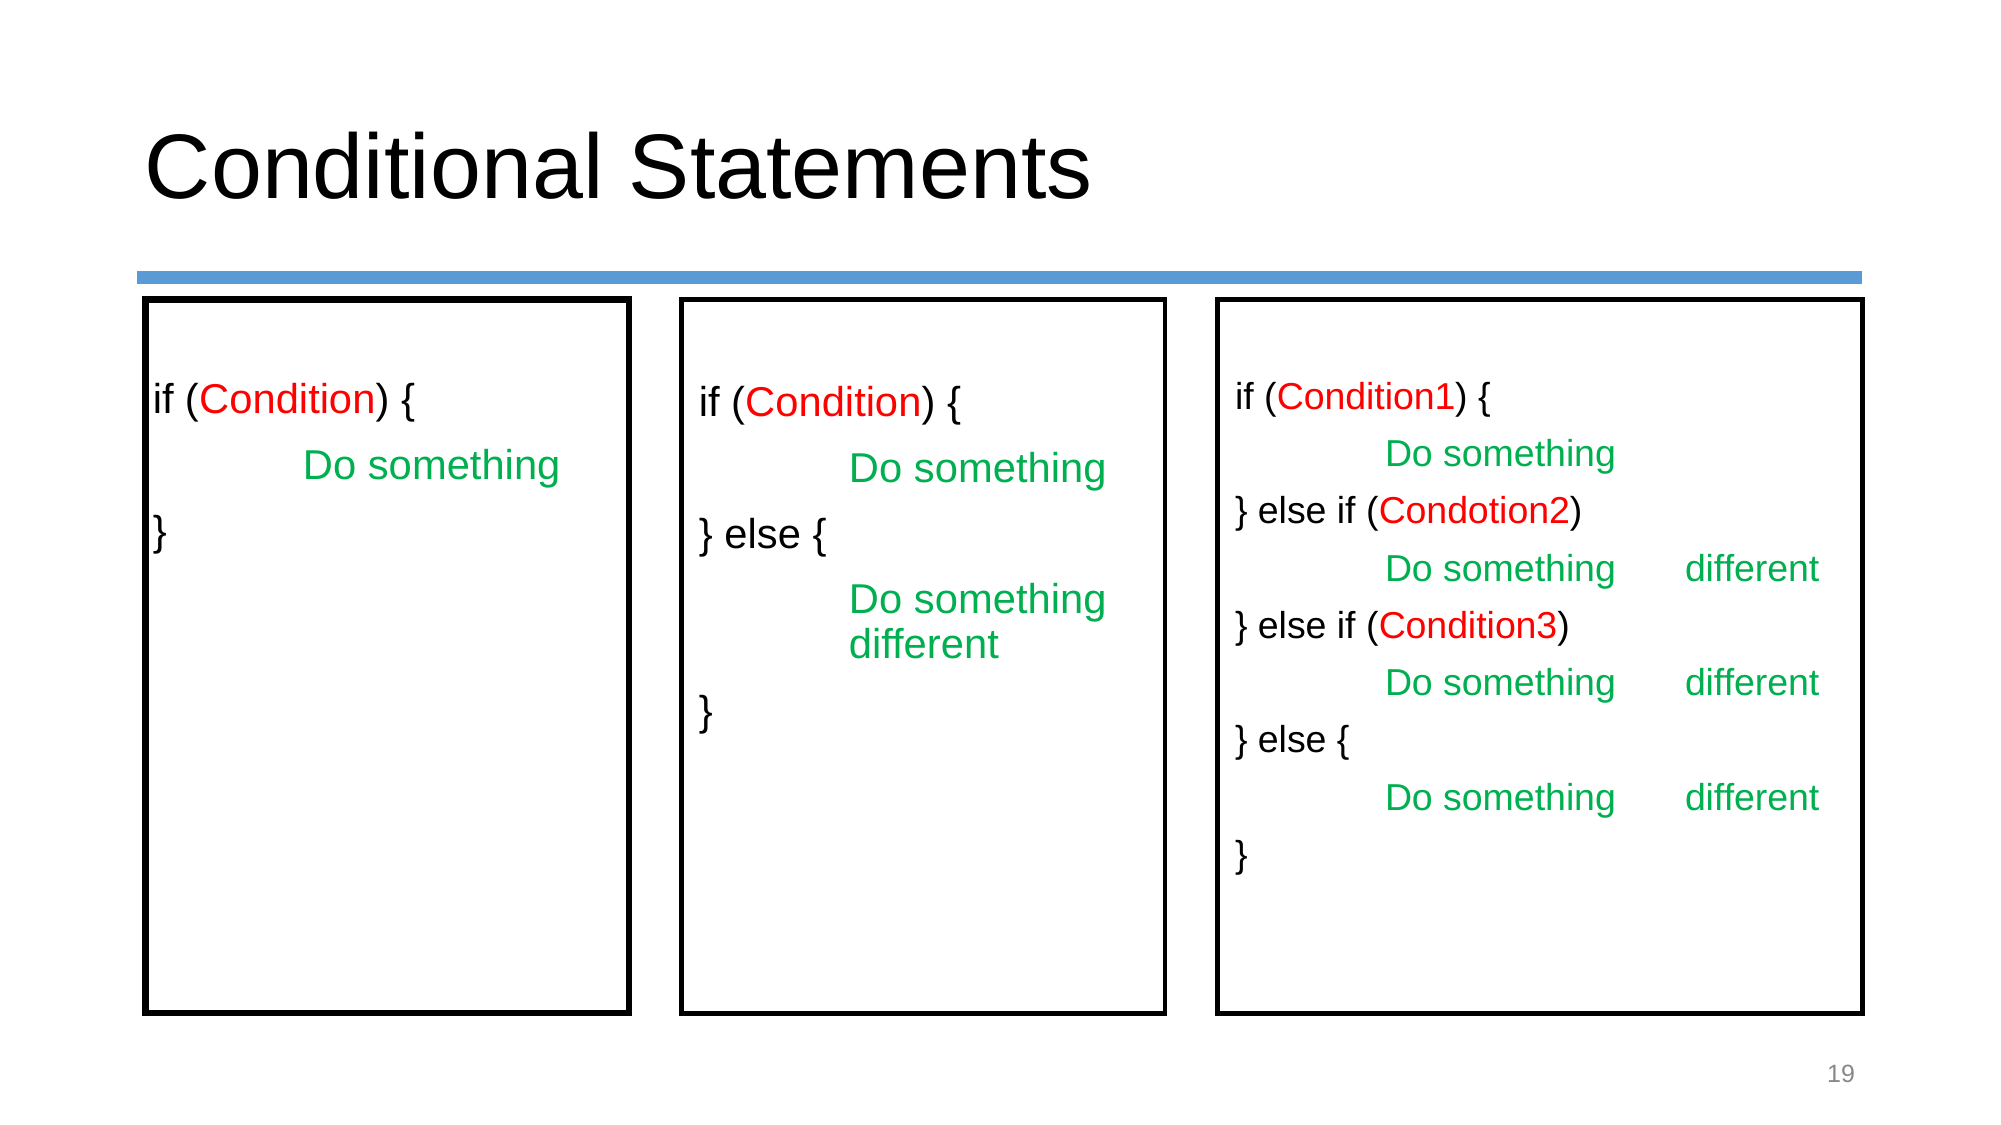

# Conditional Statements

if (Condition) {
	Do something
}

if (Condition) {
	Do something
} else {
	Do something 	different
}

if (Condition1) {
	Do something
} else if (Condotion2)
	Do something 	different
} else if (Condition3)
	Do something 	different
} else {
	Do something 	different
}
19